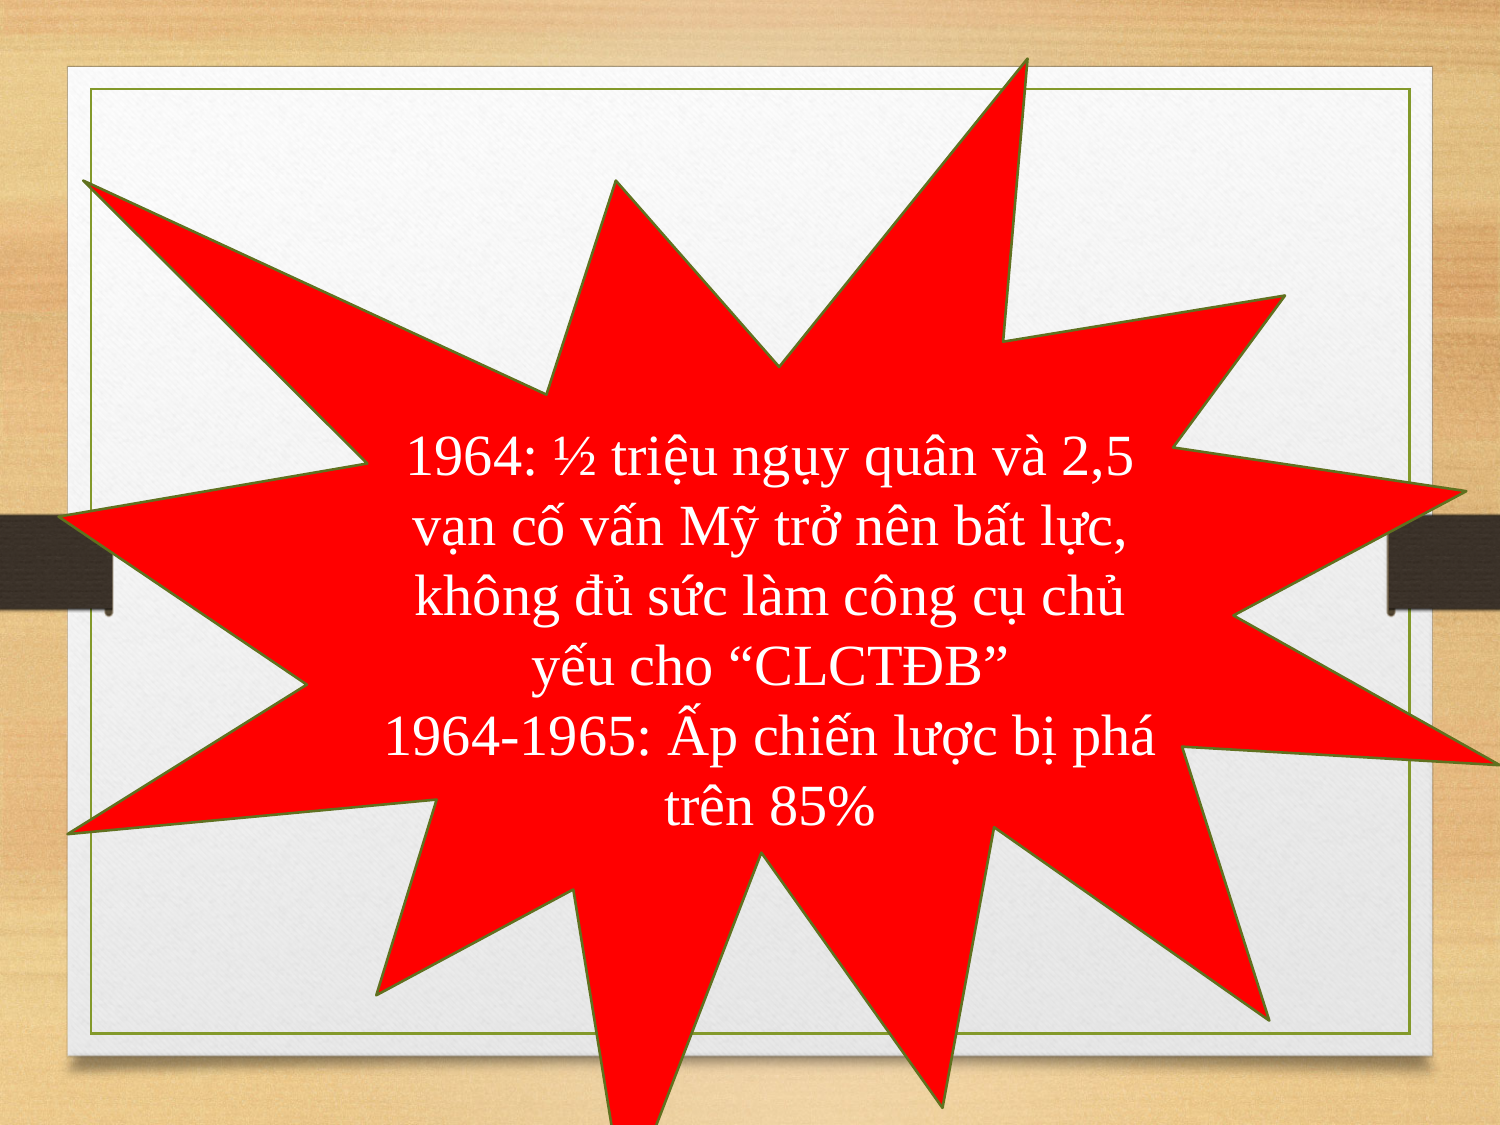

1964: ½ triệu ngụy quân và 2,5 vạn cố vấn Mỹ trở nên bất lực, không đủ sức làm công cụ chủ yếu cho “CLCTĐB”
1964-1965: Ấp chiến lược bị phá trên 85%